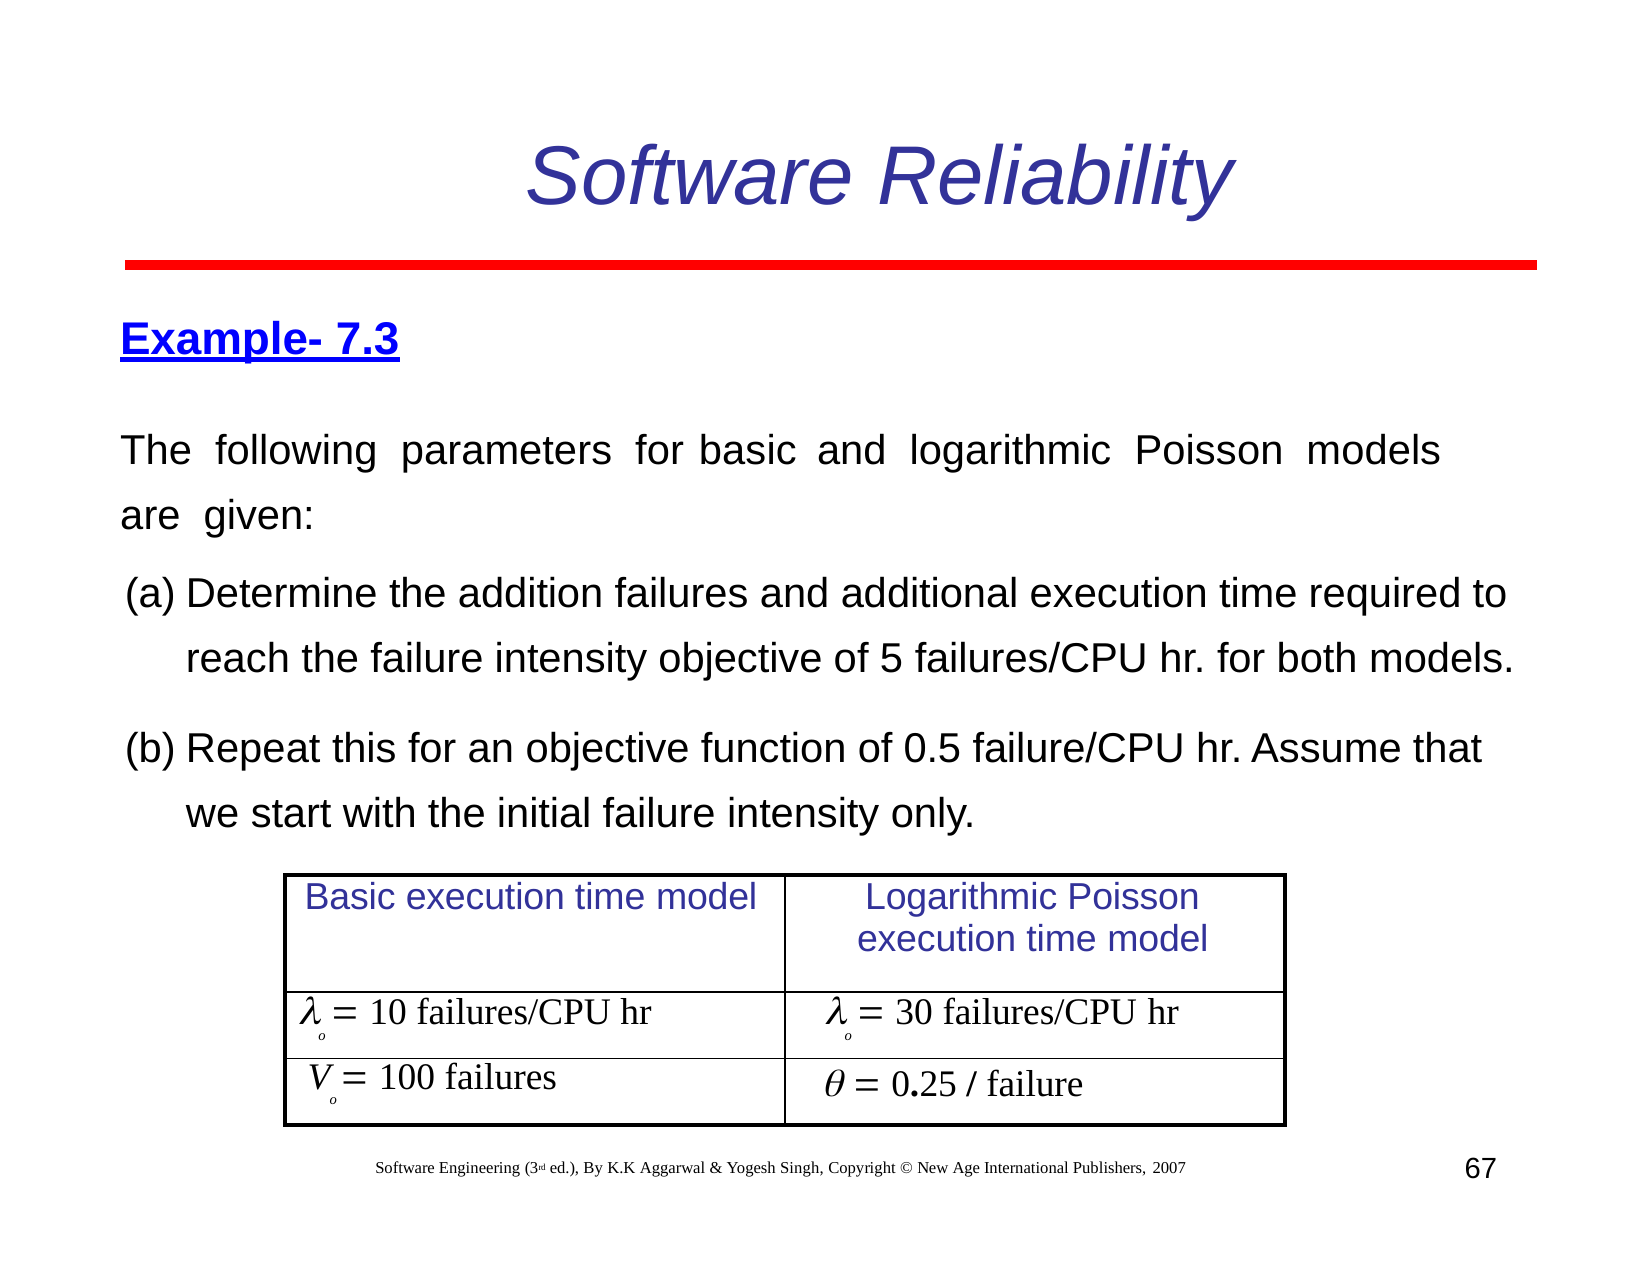

# Software Reliability

Example- 7.3

The  following  parameters  for	basic	and  logarithmic  Poisson  models	are  given:
Determine the addition failures and additional execution time required to  reach the failure intensity objective of 5 failures/CPU hr. for both models.
Repeat this for an objective function of 0.5 failure/CPU hr. Assume that  we start with the initial failure intensity only.
| Basic execution time model | Logarithmic Poisson execution time model |
| --- | --- |
| λ = 10 failures/CPU hr o | λ = 30 failures/CPU hr o |
| V = 100 failures o | θ = 0.25 / failure |
67
Software Engineering (3rd  ed.), By K.K Aggarwal & Yogesh Singh, Copyright © New Age International Publishers, 2007